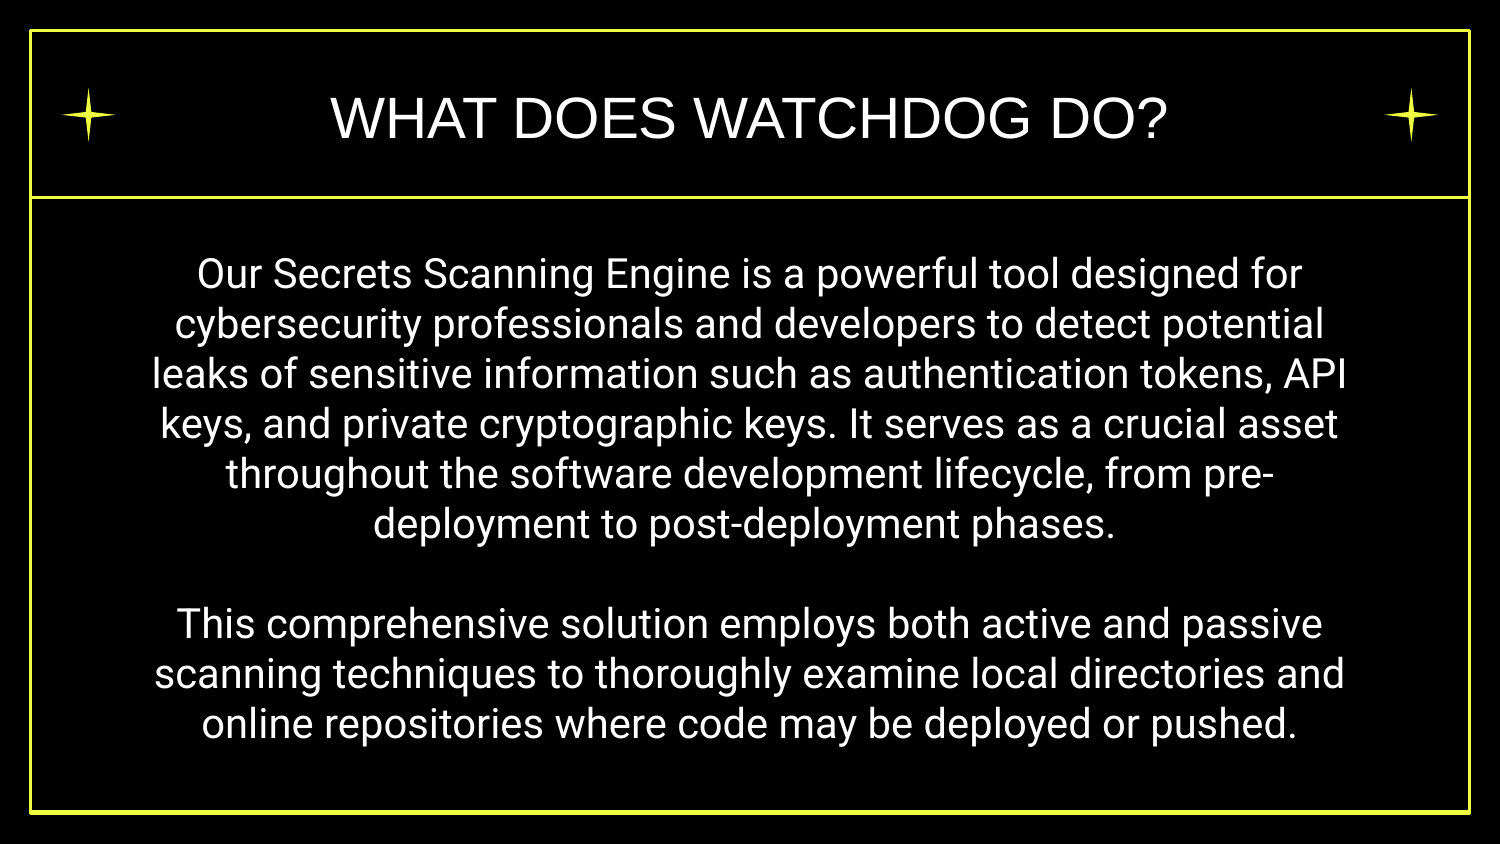

# WHAT DOES WATCHDOG DO?
Our Secrets Scanning Engine is a powerful tool designed for cybersecurity professionals and developers to detect potential leaks of sensitive information such as authentication tokens, API keys, and private cryptographic keys. It serves as a crucial asset throughout the software development lifecycle, from pre-deployment to post-deployment phases.

This comprehensive solution employs both active and passive scanning techniques to thoroughly examine local directories and online repositories where code may be deployed or pushed.